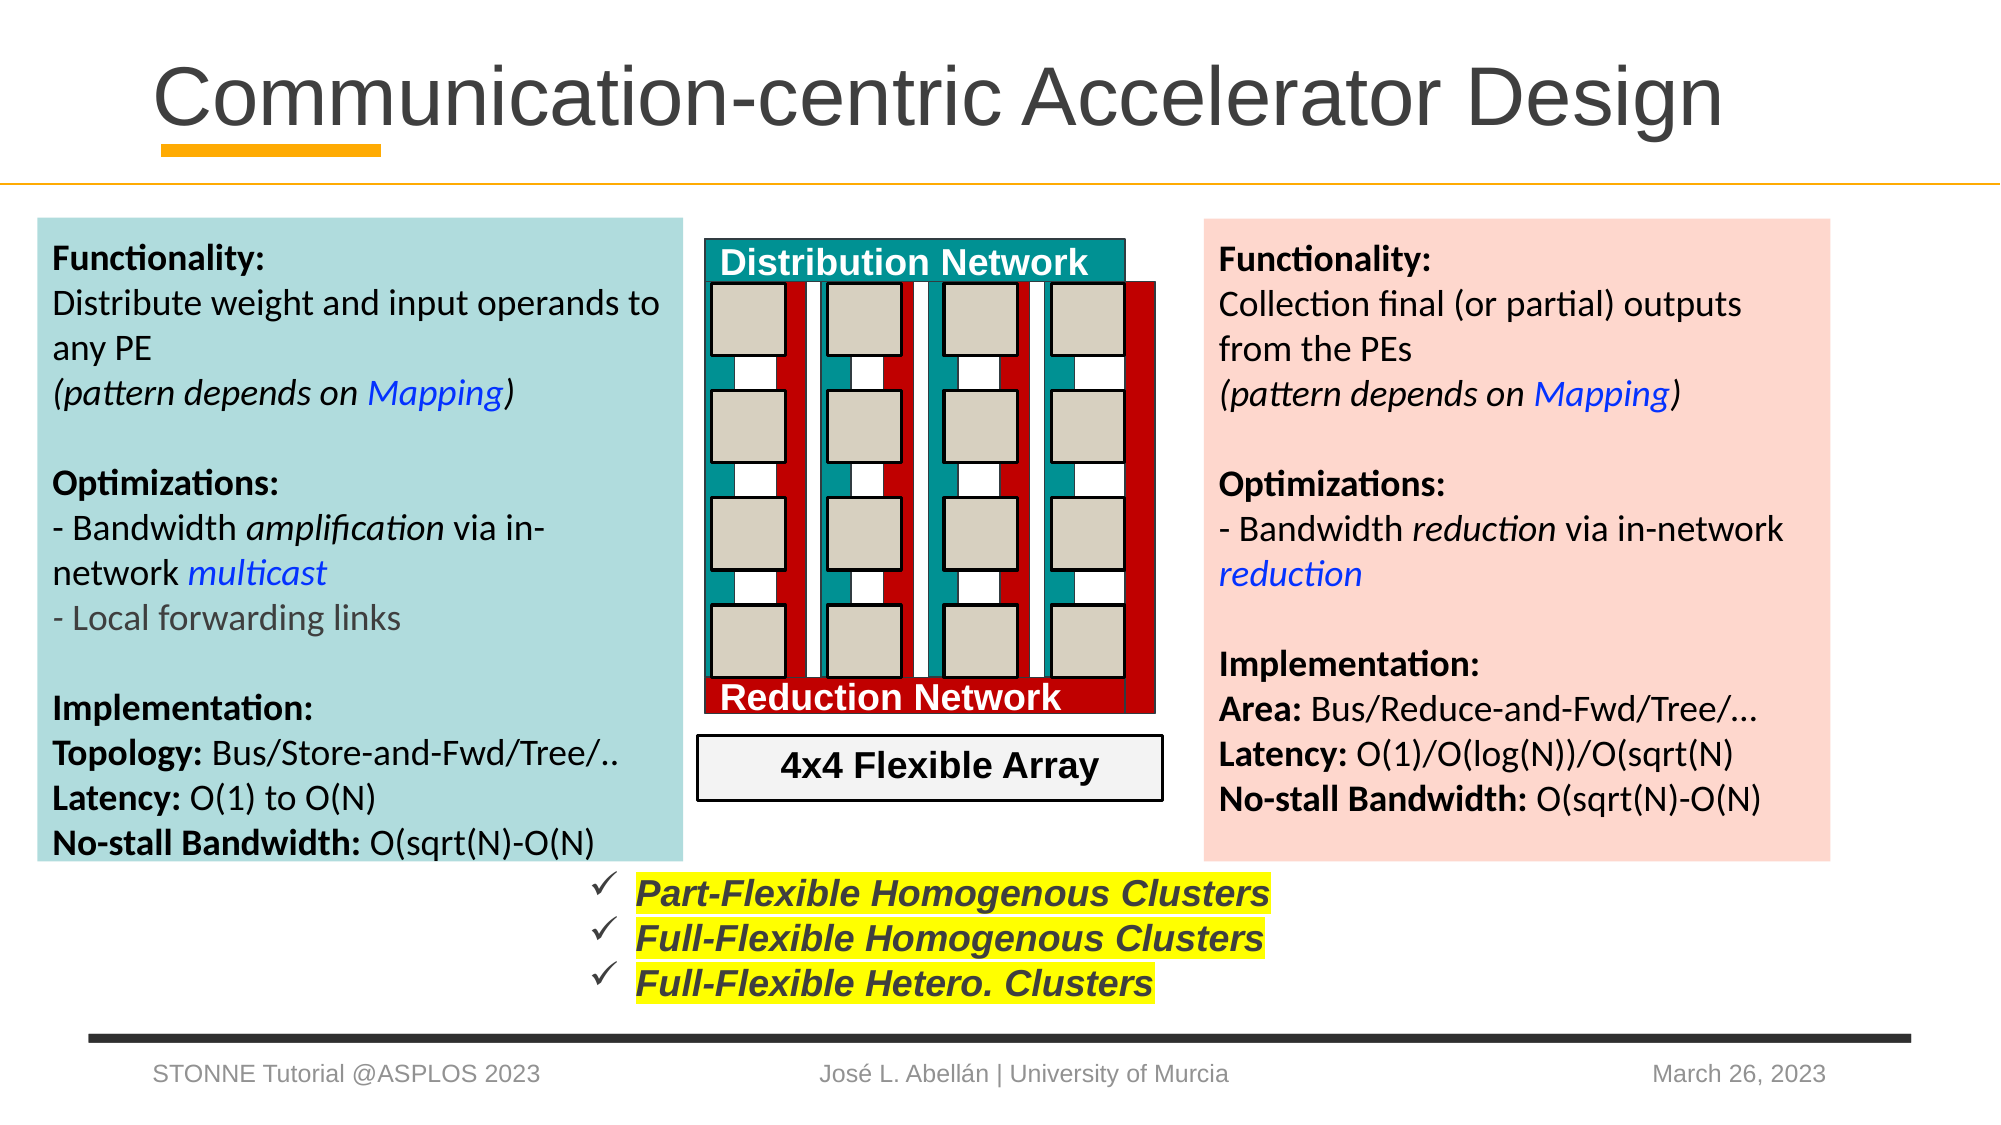

25
# Communication-centric Accelerator Design
Functionality:
Distribute weight and input operands to any PE
(pattern depends on Mapping)

Optimizations:
- Bandwidth amplification via in-network multicast
- Local forwarding links

Implementation:
Topology: Bus/Store-and-Fwd/Tree/..
Latency: O(1) to O(N)
No-stall Bandwidth: O(sqrt(N)-O(N)
Functionality:
Collection final (or partial) outputs from the PEs
(pattern depends on Mapping)

Optimizations:
- Bandwidth reduction via in-network reduction

Implementation:
Area: Bus/Reduce-and-Fwd/Tree/…
Latency: O(1)/O(log(N))/O(sqrt(N)
No-stall Bandwidth: O(sqrt(N)-O(N)

Distribution Network

A
B
C
D
I
J
K
L
E
F
G
H
M
N
O
P
Reduction Network
4x4 Flexible Array

Part-Flexible Homogenous Clusters
Full-Flexible Homogenous Clusters
Full-Flexible Hetero. Clusters
STONNE Tutorial @ASPLOS 2023                                        José L. Abellán | University of Murcia
March 26, 2023